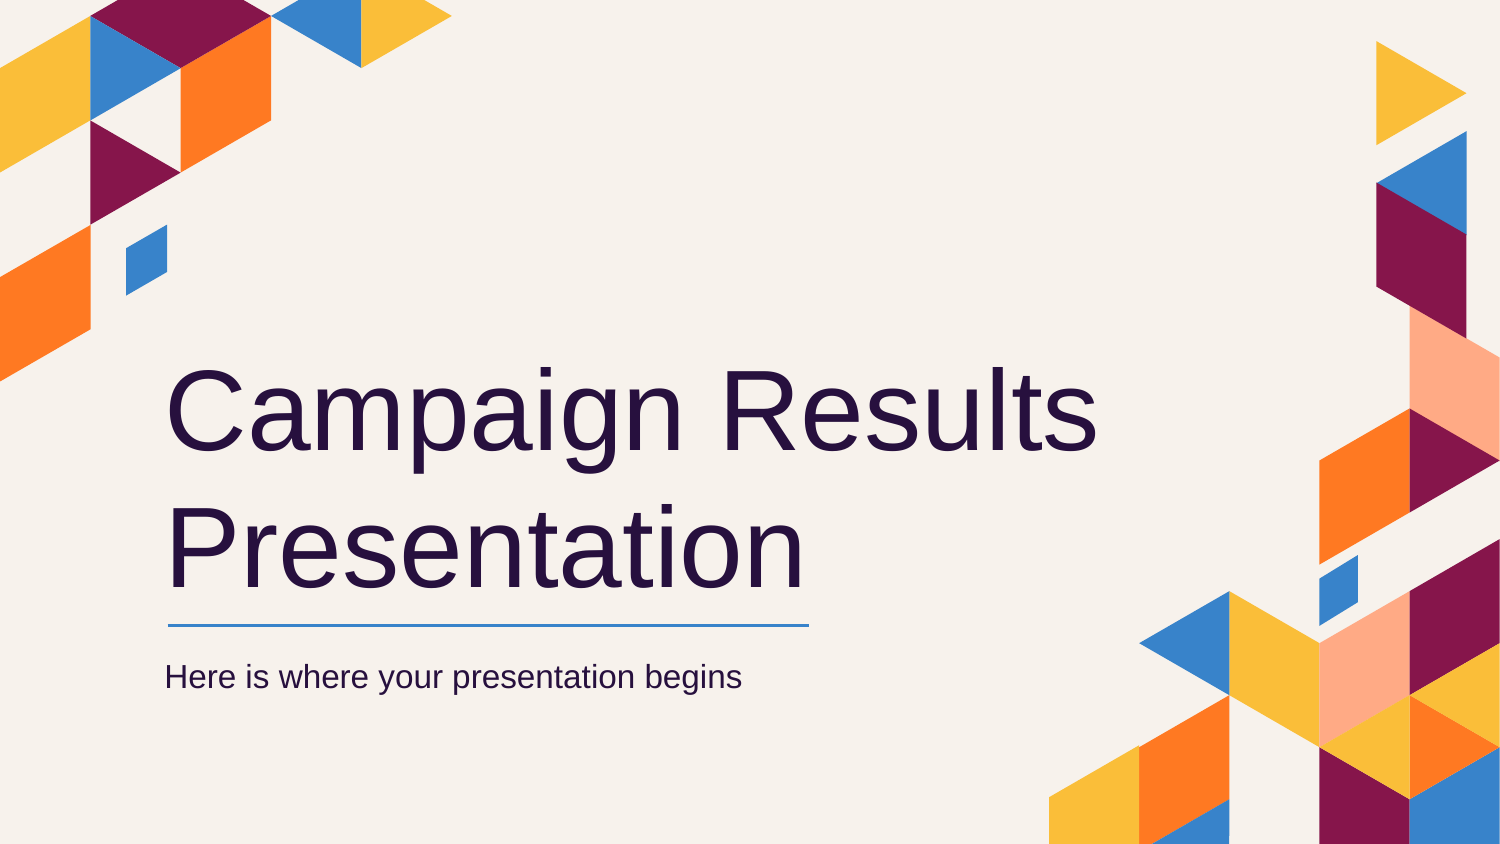

# Campaign Results Presentation
Here is where your presentation begins